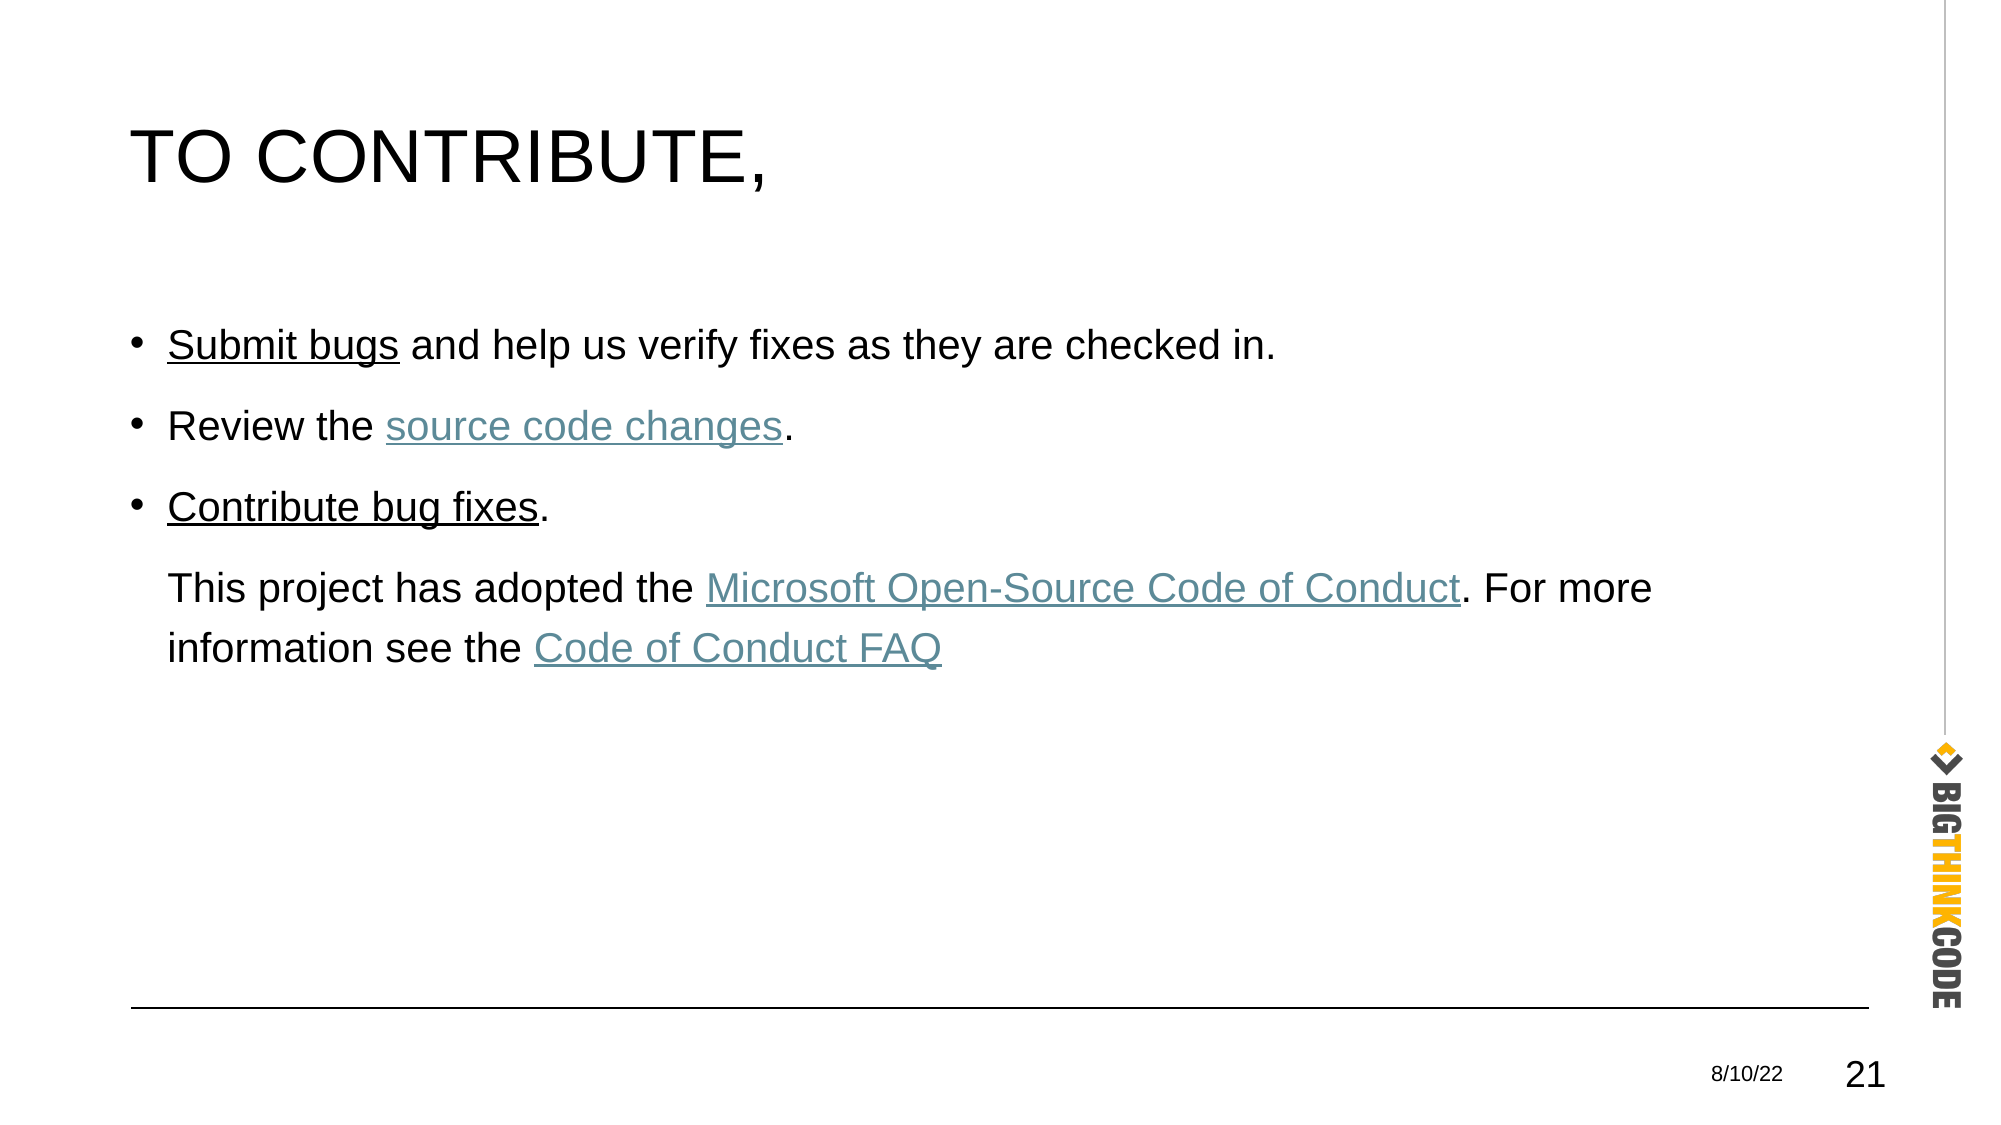

# To Contribute,
Submit bugs and help us verify fixes as they are checked in.
Review the source code changes.
Contribute bug fixes.
This project has adopted the Microsoft Open-Source Code of Conduct. For more information see the Code of Conduct FAQ
8/10/22
21